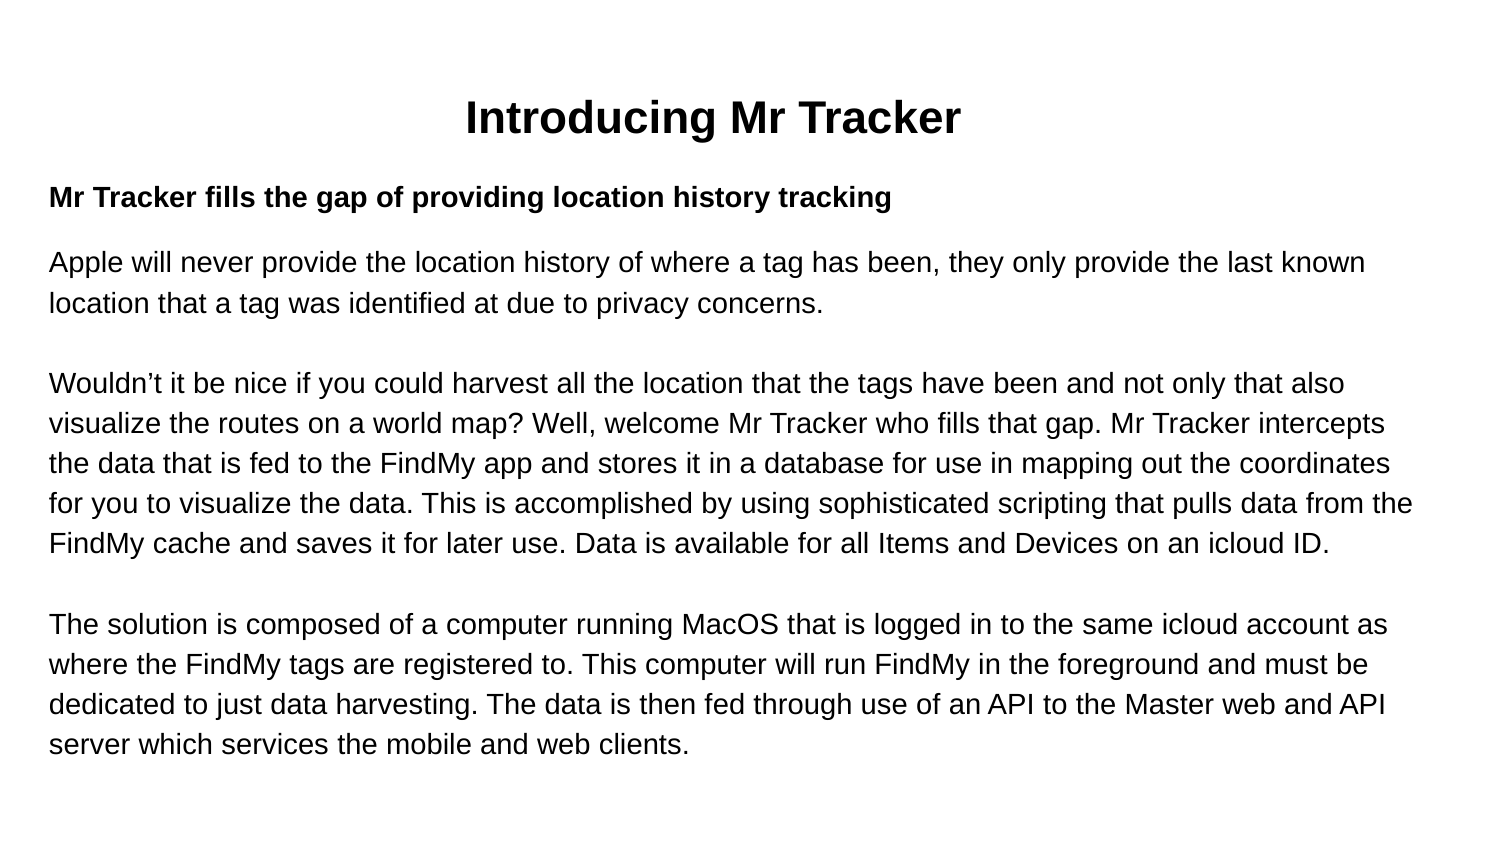

# Introducing Mr Tracker

Mr Tracker fills the gap of providing location history tracking
Apple will never provide the location history of where a tag has been, they only provide the last known location that a tag was identified at due to privacy concerns.

Wouldn’t it be nice if you could harvest all the location that the tags have been and not only that also visualize the routes on a world map? Well, welcome Mr Tracker who fills that gap. Mr Tracker intercepts the data that is fed to the FindMy app and stores it in a database for use in mapping out the coordinates for you to visualize the data. This is accomplished by using sophisticated scripting that pulls data from the FindMy cache and saves it for later use. Data is available for all Items and Devices on an icloud ID.

The solution is composed of a computer running MacOS that is logged in to the same icloud account as where the FindMy tags are registered to. This computer will run FindMy in the foreground and must be dedicated to just data harvesting. The data is then fed through use of an API to the Master web and API server which services the mobile and web clients.